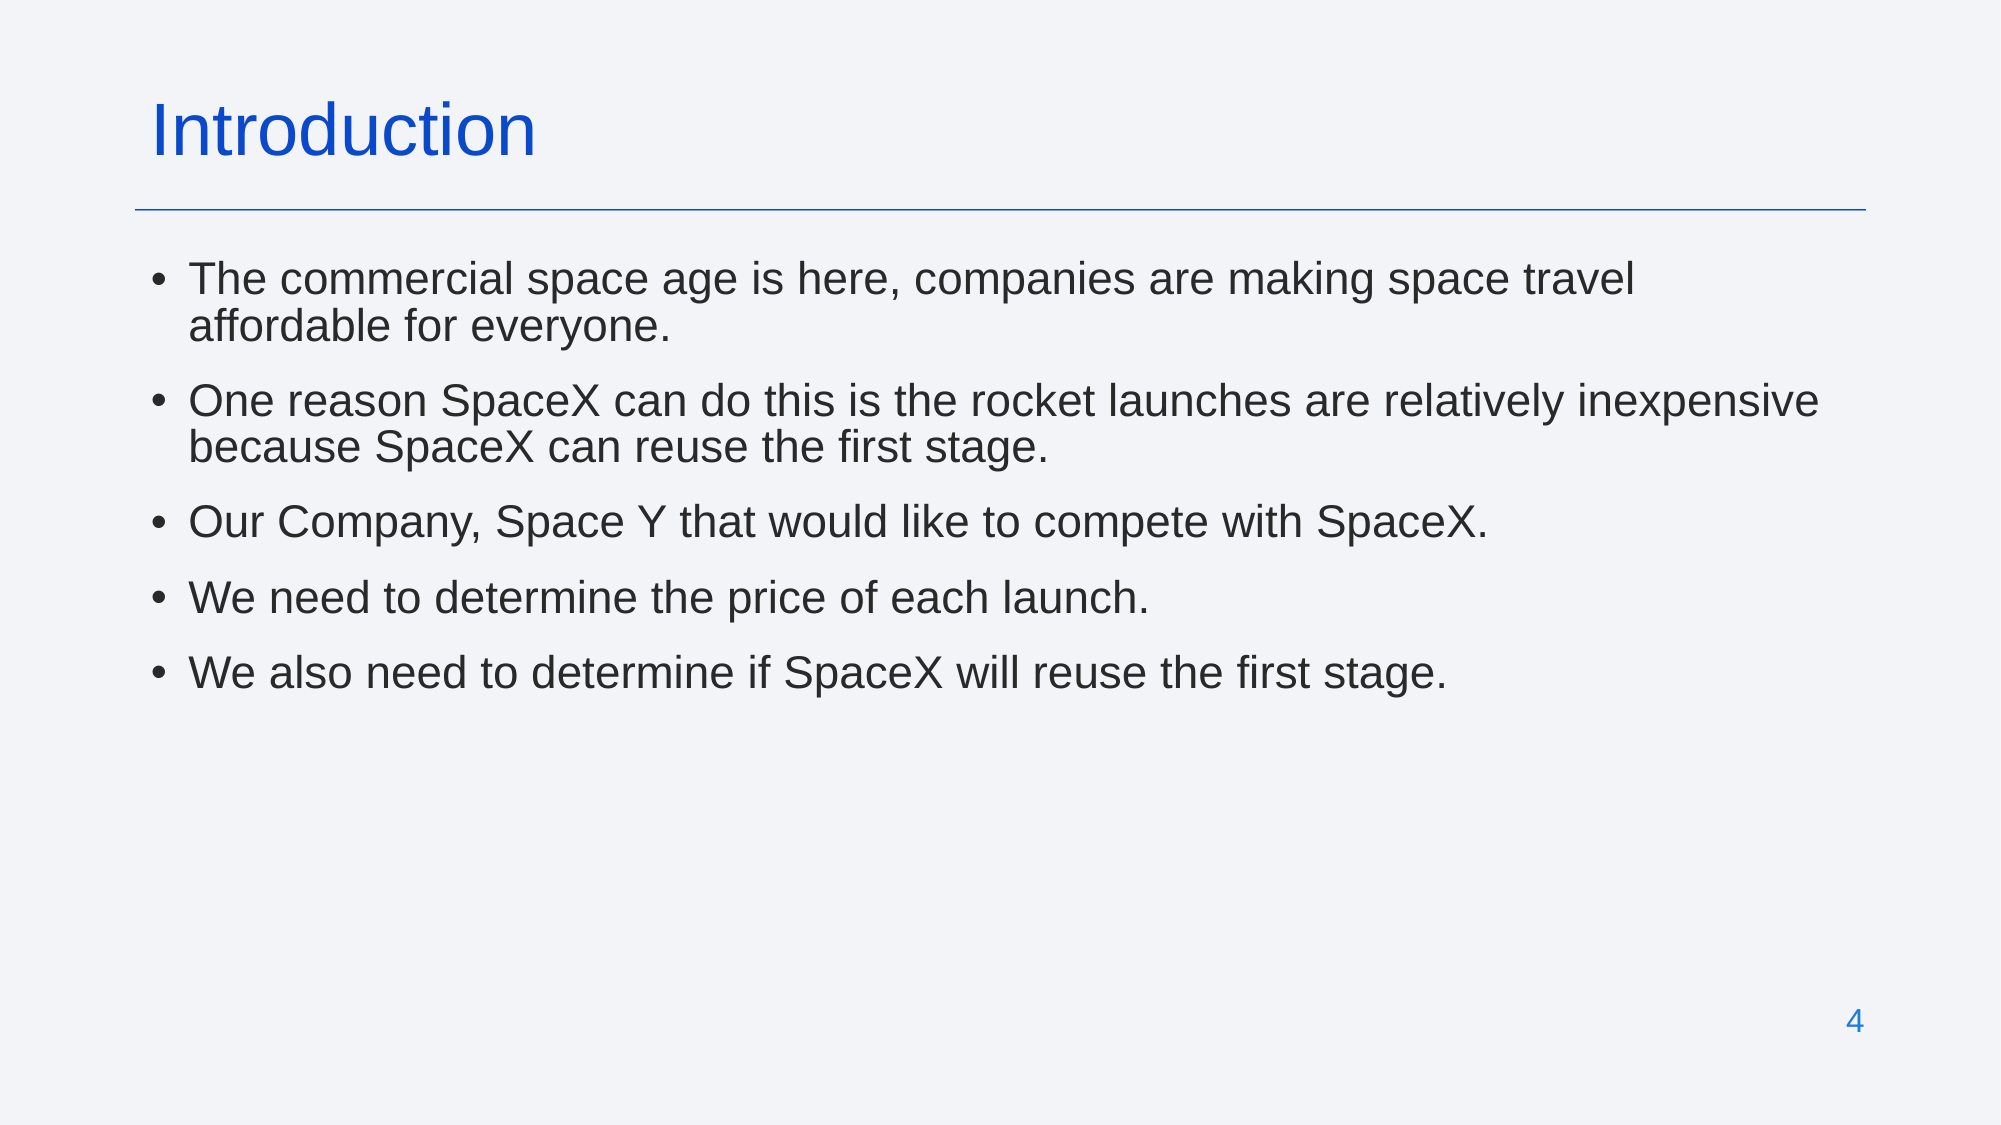

Introduction
The commercial space age is here, companies are making space travel affordable for everyone.
One reason SpaceX can do this is the rocket launches are relatively inexpensive because SpaceX can reuse the first stage.
Our Company, Space Y that would like to compete with SpaceX.
We need to determine the price of each launch.
We also need to determine if SpaceX will reuse the first stage.
4